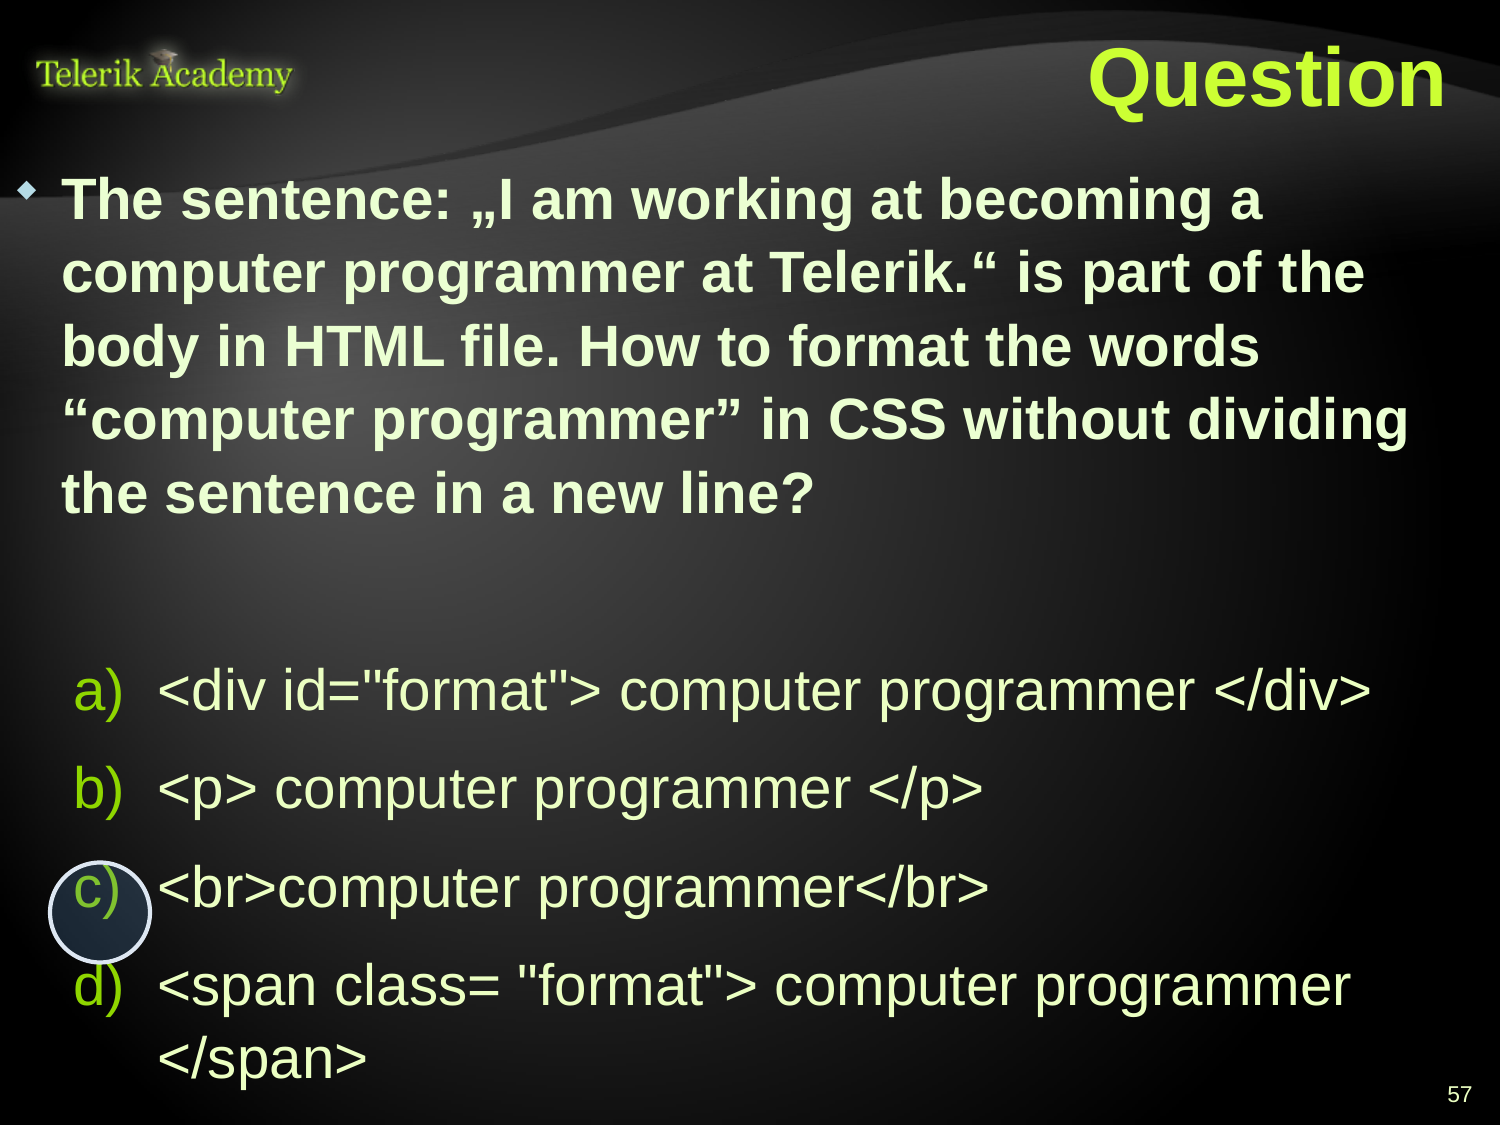

# Question
The sentence: „I am working at becoming a computer programmer at Telerik.“ is part of the body in HTML file. How to format the words “computer programmer” in CSS without dividing the sentence in a new line?

<div id="format"> computer programmer </div>
<p> computer programmer </p>
<br>computer programmer</br>
<span class= "format"> computer programmer </span>

57